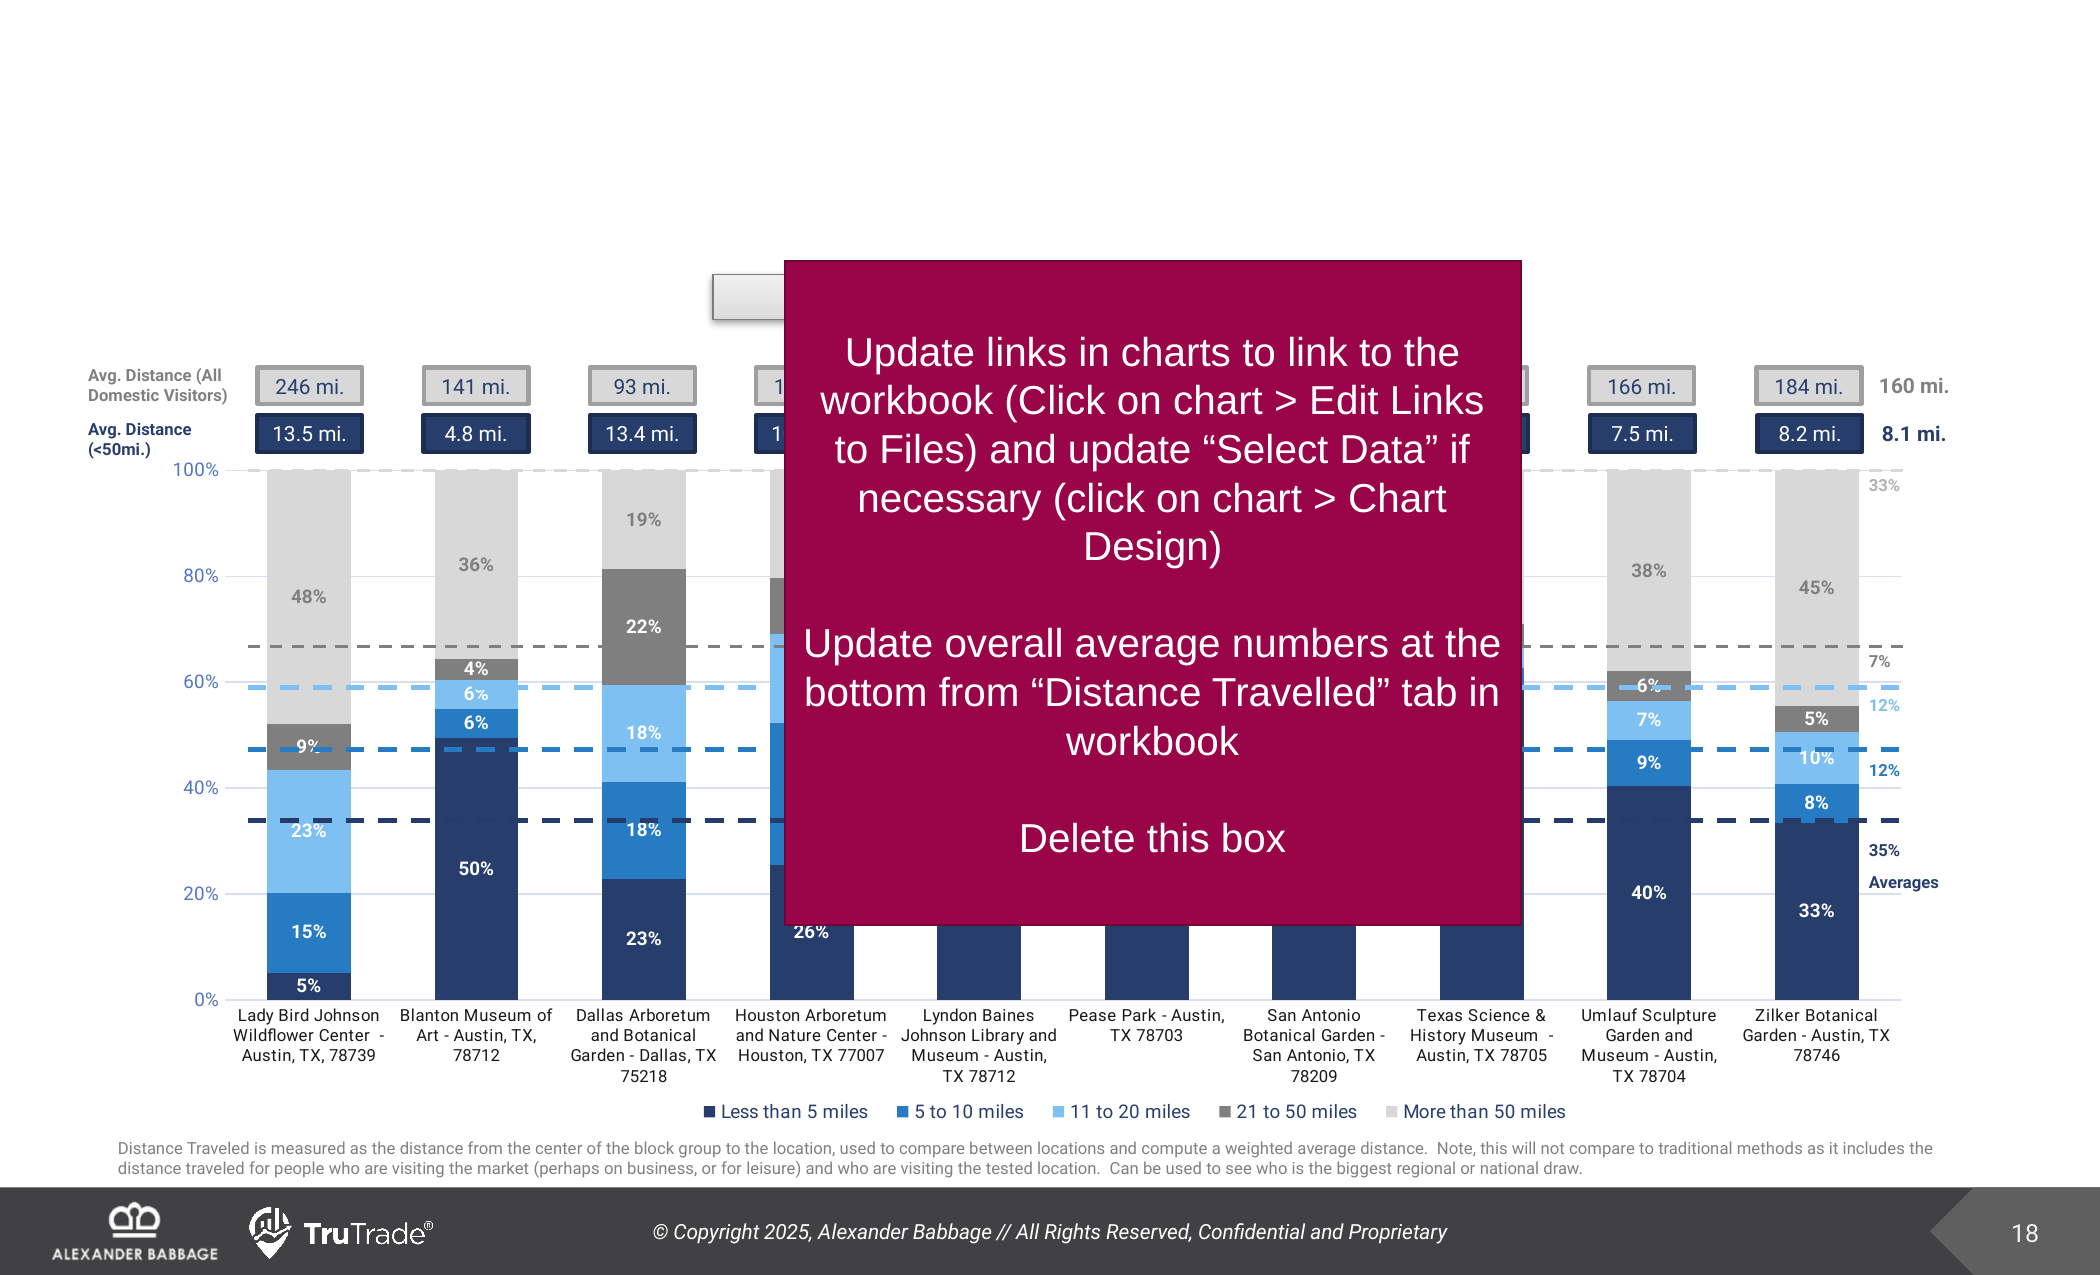

#
Update links in charts to link to the workbook (Click on chart > Edit Links to Files) and update “Select Data” if necessary (click on chart > Chart Design)

Update overall average numbers at the bottom from “Distance Travelled” tab in workbook

Delete this box
Actual Visitor Distance Traveled
Avg. Distance (All Domestic Visitors)
160 mi.
246 mi.
13.5 mi.
141 mi.
4.8 mi.
93 mi.
13.4 mi.
121 mi.
10.1 mi.
322 mi.
6.4 mi.
137 mi.
4.2 mi.
75 mi.
8.4 mi.
115 mi.
4.5 mi.
166 mi.
7.5 mi.
184 mi.
8.2 mi.
Avg. Distance (<50mi.)
8.1 mi.

### Chart

| Category | Less than 5 miles | 5 to 10 miles | 11 to 20 miles | 21 to 50 miles | More than 50 miles |
|---|---|---|---|---|---|
| Lady Bird Johnson Wildflower Center  - Austin, TX, 78739 | 0.051 | 0.15130000000000002 | 0.231 | 0.0876 | 0.4789 |
| Blanton Museum of Art - Austin, TX, 78712 | 0.4951 | 0.055 | 0.055099999999999996 | 0.0383 | 0.3569 |
| Dallas Arboretum and Botanical Garden - Dallas, TX 75218 | 0.2273 | 0.1845 | 0.183 | 0.21899999999999997 | 0.1862 |
| Houston Arboretum and Nature Center - Houston, TX 77007 | 0.2552 | 0.2685 | 0.1666 | 0.1063 | 0.2032 |
| Lyndon Baines Johnson Library and Museum - Austin, TX 78712 | 0.3478 | 0.0373 | 0.033 | 0.0504 | 0.5318 |
| Pease Park - Austin, TX 78703 | 0.5065 | 0.079 | 0.0495 | 0.023399999999999997 | 0.3414 |
| San Antonio Botanical Garden - San Antonio, TX 78209 | 0.3048 | 0.23579999999999998 | 0.2735 | 0.049400000000000006 | 0.1365 |
| Texas Science & History Museum  - Austin, TX 78705 | 0.5847 | 0.0415 | 0.0381 | 0.0455 | 0.29 |
| Umlauf Sculpture Garden and Museum - Austin, TX 78704 | 0.4033 | 0.08779999999999999 | 0.0726 | 0.057 | 0.37939999999999996 |
| Zilker Botanical Garden - Austin, TX 78746 | 0.3332 | 0.07519999999999999 | 0.0974 | 0.048799999999999996 | 0.4456 |
33%
7%
12%
12%
35%
Averages
Distance Traveled is measured as the distance from the center of the block group to the location, used to compare between locations and compute a weighted average distance.  Note, this will not compare to traditional methods as it includes the distance traveled for people who are visiting the market (perhaps on business, or for leisure) and who are visiting the tested location.  Can be used to see who is the biggest regional or national draw.
18